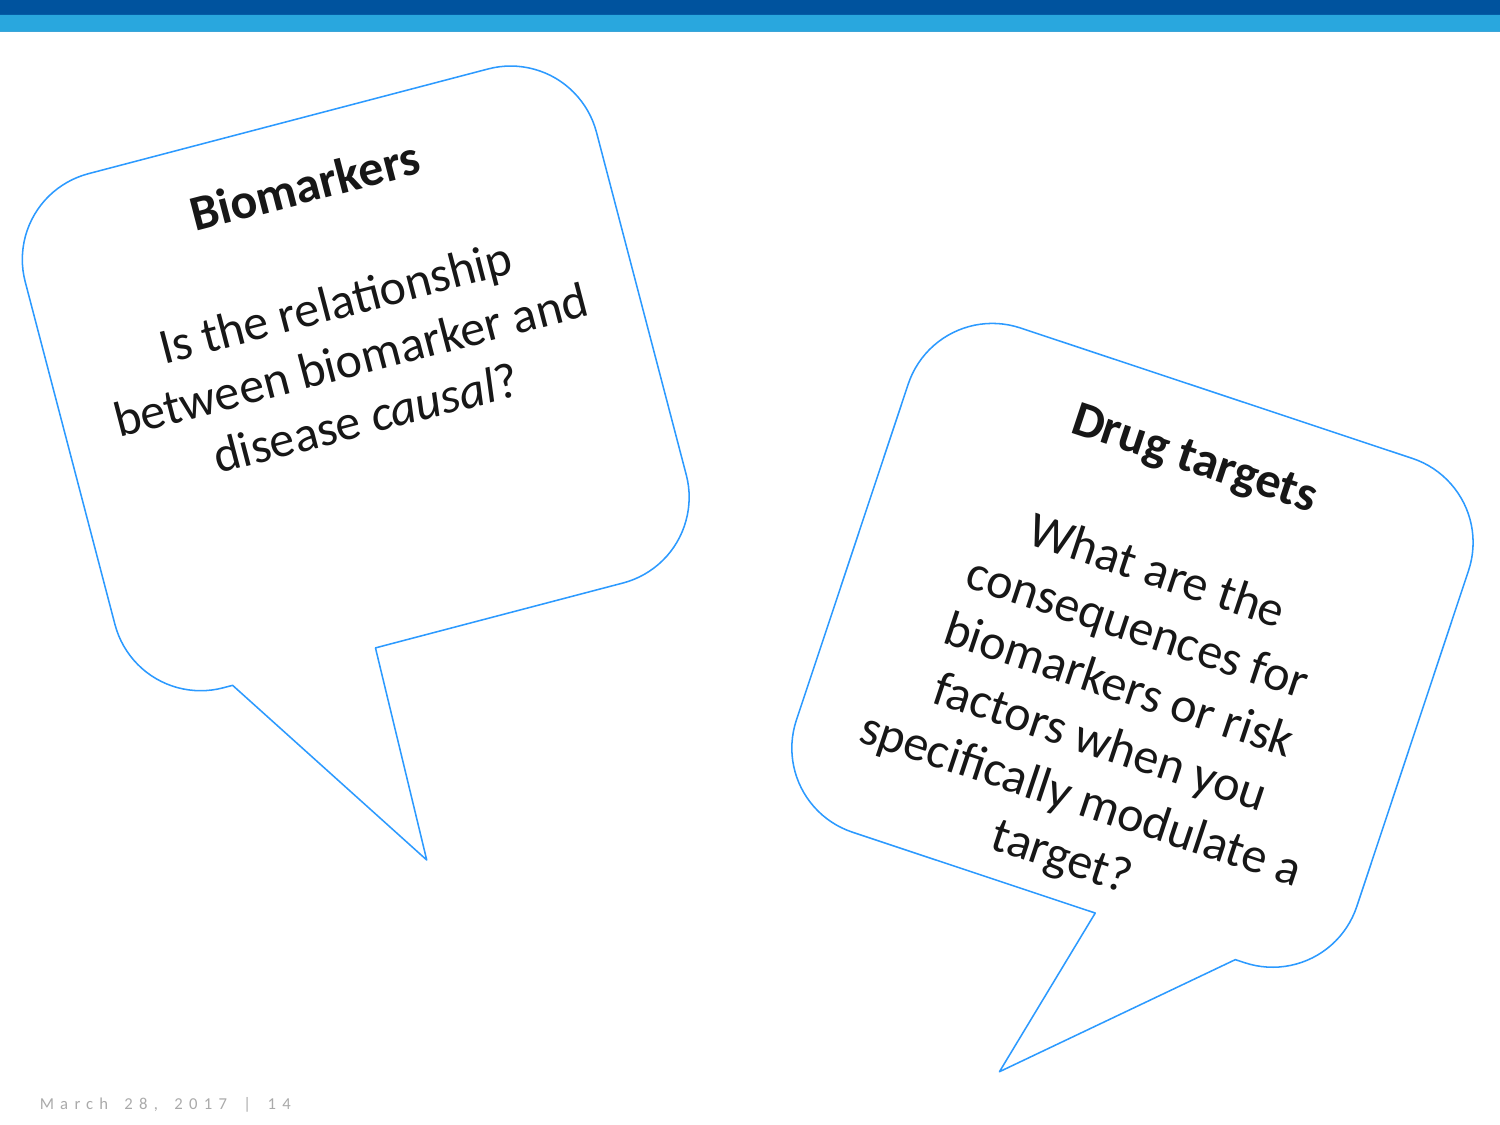

Biomarkers

Is the relationship between biomarker and disease causal?
Drug targets

What are the consequences for biomarkers or risk factors when you specifically modulate a target?

March 28, 2017 | 14